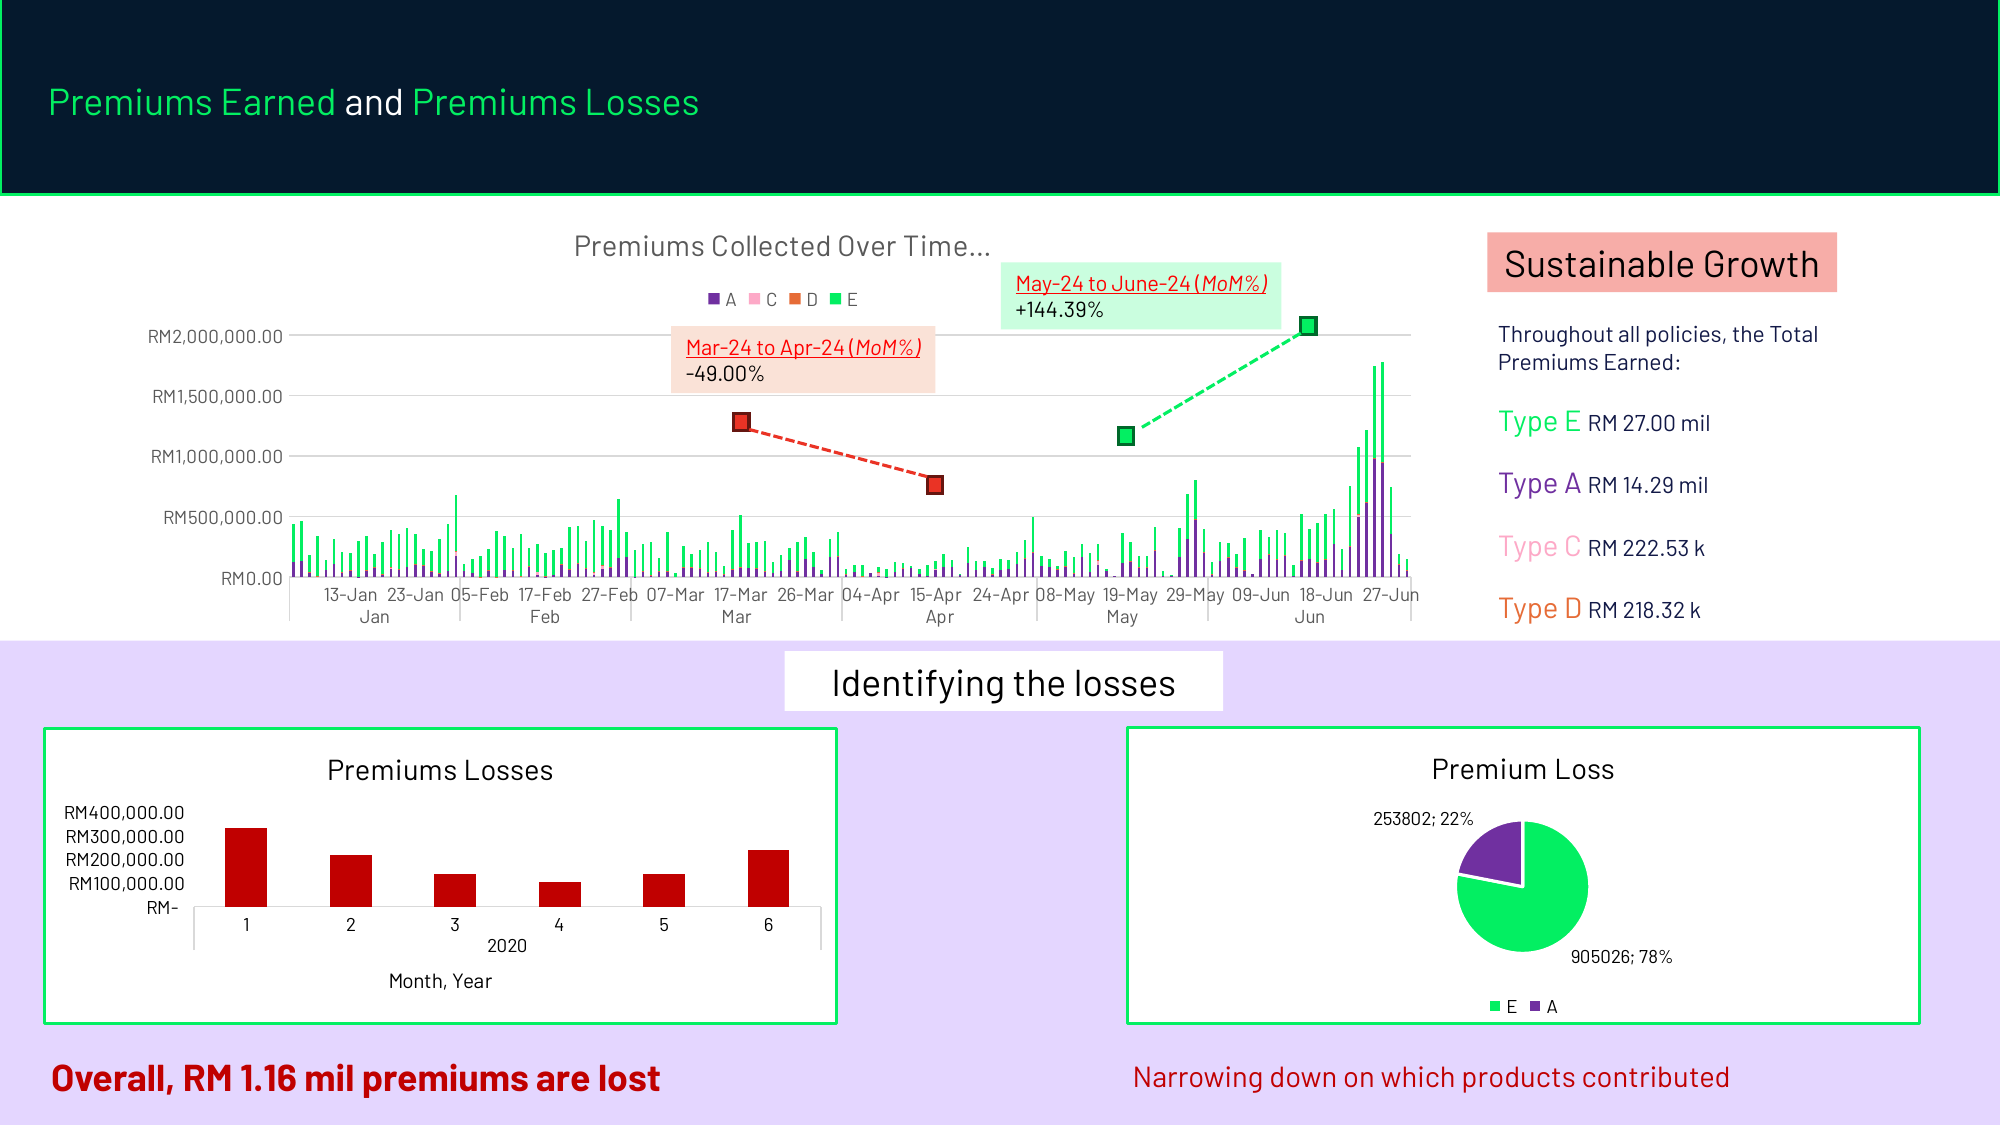

Premiums Earned and Premiums Losses

### Chart: Premiums Collected Over Time…

| Category | A | C | D | E |
|---|---|---|---|---|
| 02-Jan | 122047.0 | None | None | 316324.0 |
| 03-Jan | 132881.0 | None | None | 329499.0 |
| 06-Jan | 36810.0 | None | 3528.0 | 146470.0 |
| 07-Jan | 6159.0 | None | 1186.0 | 330274.0 |
| 08-Jan | 55486.0 | None | None | 87212.0 |
| 09-Jan | 109836.0 | None | None | 203014.0 |
| 10-Jan | 44306.0 | None | 1012.0 | 161458.0 |
| 13-Jan | 60904.0 | None | 1812.0 | 139782.0 |
| 14-Jan | 4581.0 | None | None | 293178.0 |
| 15-Jan | 61859.0 | None | 941.0 | 276831.0 |
| 16-Jan | 78935.0 | None | 958.0 | 107991.0 |
| 17-Jan | 25101.0 | None | 4618.0 | 257918.0 |
| 20-Jan | 67219.0 | 15816.0 | 2253.0 | 303700.0 |
| 21-Jan | 67507.0 | None | 1999.0 | 285051.0 |
| 22-Jan | 82743.0 | None | None | 322397.0 |
| 23-Jan | 111910.0 | None | 591.0 | 243041.0 |
| 24-Jan | 90773.0 | None | 7516.0 | 132298.0 |
| 28-Jan | 48919.0 | None | 2861.0 | 161068.0 |
| 29-Jan | 31315.0 | None | 863.0 | 284010.0 |
| 30-Jan | 54200.0 | None | None | 388970.0 |
| 31-Jan | 175908.0 | 34224.0 | 2992.0 | 465564.0 |
| 03-Feb | 49998.0 | None | None | 55193.0 |
| 04-Feb | 36049.0 | None | None | 111459.0 |
| 05-Feb | 1307.0 | None | 1216.0 | 171340.0 |
| 06-Feb | 52602.0 | None | 2521.0 | 178437.0 |
| 07-Feb | 2297.0 | None | 1744.0 | 373408.0 |
| 10-Feb | 58290.0 | None | None | 283332.0 |
| 11-Feb | 54522.0 | None | 1305.0 | 186858.0 |
| 12-Feb | 8528.0 | None | 2529.0 | 344963.0 |
| 13-Feb | 84919.0 | None | 4623.0 | 148099.0 |
| 14-Feb | 14493.0 | 24312.0 | None | 235139.0 |
| 17-Feb | 4546.0 | None | 2638.0 | 188093.0 |
| 18-Feb | 18537.0 | None | None | 204655.0 |
| 19-Feb | 107515.0 | None | 2043.0 | 127414.0 |
| 20-Feb | 70173.0 | None | 805.0 | 339838.0 |
| 21-Feb | 114266.0 | None | 5618.0 | 302705.0 |
| 24-Feb | 73624.0 | None | 5914.0 | 214947.0 |
| 25-Feb | 14282.0 | 24084.0 | 4807.0 | 426171.0 |
| 26-Feb | 71110.0 | 26940.0 | 4647.0 | 320018.0 |
| 27-Feb | 80270.0 | None | 3386.0 | 307358.0 |
| 28-Feb | 159722.0 | None | None | 486180.0 |
| 29-Feb | 168360.0 | None | None | 203661.0 |
| 02-Mar | 652.0 | None | None | 225459.0 |
| 03-Mar | 47366.0 | None | 3037.0 | 224500.0 |
| 04-Mar | 10368.0 | None | 3326.0 | 274489.0 |
| 05-Mar | 41881.0 | None | 5480.0 | 113468.0 |
| 06-Mar | 49842.0 | None | 3567.0 | 319845.0 |
| 07-Mar | None | None | None | 35148.0 |
| 09-Mar | 81693.0 | None | 5011.0 | 167600.0 |
| 10-Mar | 77983.0 | None | 2372.0 | 109075.0 |
| 11-Mar | 72808.0 | None | 2356.0 | 150146.0 |
| 12-Mar | 42080.0 | None | 1912.0 | 249095.0 |
| 13-Mar | 45180.0 | None | 2156.0 | 159511.0 |
| 14-Mar | 21996.0 | None | 2900.0 | 71098.0 |
| 16-Mar | 64393.0 | None | 1991.0 | 326842.0 |
| 17-Mar | 79692.0 | None | 3296.0 | 429445.0 |
| 18-Mar | 73529.0 | None | None | 204694.0 |
| 19-Mar | 71292.0 | None | 2154.0 | 215031.0 |
| 20-Mar | 53112.0 | None | 703.0 | 246129.0 |
| 21-Mar | 35462.0 | None | None | 89327.0 |
| 23-Mar | 52010.0 | None | None | 129114.0 |
| 24-Mar | 142359.0 | None | None | 99964.0 |
| 25-Mar | 45807.0 | None | 1774.0 | 245877.0 |
| 26-Mar | 152341.0 | None | None | 175316.0 |
| 27-Mar | 86533.0 | None | None | 120444.0 |
| 28-Mar | 25260.0 | None | None | 32904.0 |
| 30-Mar | 165484.0 | None | None | 151286.0 |
| 31-Mar | 171686.0 | None | 1406.0 | 197490.0 |
| 01-Apr | 26540.0 | None | 926.0 | 37672.0 |
| 02-Apr | 43263.0 | None | None | 57615.0 |
| 03-Apr | 7408.0 | None | 2605.0 | 88732.0 |
| 04-Apr | 31152.0 | None | None | None |
| 06-Apr | 8966.0 | 28668.0 | 1717.0 | 42870.0 |
| 07-Apr | 1359.0 | None | None | 66540.0 |
| 08-Apr | 41158.0 | None | None | 81418.0 |
| 09-Apr | 74850.0 | None | 384.0 | 44490.0 |
| 10-Apr | 76682.0 | None | None | 15100.0 |
| 13-Apr | 28430.0 | None | None | 38990.0 |
| 14-Apr | 5199.0 | None | None | 93553.0 |
| 15-Apr | 55231.0 | 12912.0 | None | 63873.0 |
| 16-Apr | 81007.0 | None | None | 112660.0 |
| 17-Apr | 85712.0 | None | None | 54392.0 |
| 18-Apr | 15682.0 | None | None | 7079.0 |
| 20-Apr | 119525.0 | None | None | 128196.0 |
| 21-Apr | 58179.0 | None | None | 71692.0 |
| 22-Apr | 84994.0 | None | None | 44621.0 |
| 23-Apr | 26157.0 | None | 937.0 | 51574.0 |
| 24-Apr | 55258.0 | None | None | 92221.0 |
| 27-Apr | 71236.0 | None | None | 73349.0 |
| 28-Apr | 110090.0 | None | None | 95302.0 |
| 29-Apr | 155754.0 | None | 1240.0 | 149816.0 |
| 30-Apr | 204360.0 | None | 4586.0 | 290167.0 |
| 04-May | 90629.0 | None | None | 81043.0 |
| 05-May | 79695.0 | None | None | 67508.0 |
| 06-May | 60043.0 | None | 5857.0 | 25767.0 |
| 08-May | 90648.0 | None | 2152.0 | 121271.0 |
| 12-May | 33578.0 | None | 2800.0 | 126896.0 |
| 13-May | 164283.0 | None | None | 106263.0 |
| 14-May | 42445.0 | None | None | 153712.0 |
| 15-May | 101004.0 | 35340.0 | 4844.0 | 129207.0 |
| 16-May | 48696.0 | None | None | 19284.0 |
| 17-May | 11976.0 | None | None | None |
| 18-May | 112924.0 | None | None | 253580.0 |
| 19-May | 128273.0 | None | 4080.0 | 161448.0 |
| 20-May | 79538.0 | None | 2773.0 | 88792.0 |
| 21-May | 85831.0 | None | 747.0 | 91970.0 |
| 22-May | 224897.0 | None | 1227.0 | 184184.0 |
| 23-May | 8145.0 | None | None | 39324.0 |
| 26-May | 12600.0 | None | None | 1473.0 |
| 27-May | 167020.0 | None | None | 238871.0 |
| 28-May | 316574.0 | None | None | 372484.0 |
| 29-May | 476841.0 | None | 7622.0 | 321874.0 |
| 30-May | 207573.0 | None | 976.0 | 185095.0 |
| 01-Jun | 24203.0 | None | 1173.0 | 98348.0 |
| 02-Jun | 132244.0 | None | None | 155109.0 |
| 03-Jun | 167575.0 | None | 886.0 | 115268.0 |
| 04-Jun | 85903.0 | None | 1679.0 | 105675.0 |
| 05-Jun | 57113.0 | None | 1070.0 | 264507.0 |
| 06-Jun | 25956.0 | None | None | None |
| 09-Jun | 152269.0 | None | None | 232911.0 |
| 10-Jun | 187913.0 | None | 2802.0 | 143006.0 |
| 11-Jun | 145026.0 | None | 2182.0 | 242424.0 |
| 12-Jun | 178304.0 | None | 3243.0 | 185817.0 |
| 13-Jun | 4987.0 | None | None | 97878.0 |
| 15-Jun | 131829.0 | None | 6369.0 | 387415.0 |
| 16-Jun | 152548.0 | None | None | 243075.0 |
| 17-Jun | 120222.0 | None | 4043.0 | 324262.0 |
| 18-Jun | 145644.0 | None | 5609.0 | 368898.0 |
| 19-Jun | 274341.0 | None | None | 290481.0 |
| 20-Jun | 54952.0 | None | None | 178379.0 |
| 22-Jun | 249757.0 | None | 7506.0 | 493123.0 |
| 23-Jun | 497360.0 | 20232.0 | 3949.0 | 550280.0 |
| 24-Jun | 617649.0 | None | 983.0 | 600453.0 |
| 25-Jun | 976693.0 | None | 6481.0 | 759137.0 |
| 26-Jun | 947893.0 | None | 1524.0 | 830117.0 |
| 27-Jun | 360398.0 | None | 282.0 | 383816.0 |
| 28-Jun | 107668.0 | None | 1129.0 | 78814.0 |
| 29-Jun | 57726.0 | None | 1567.0 | 94225.0 |
Sustainable Growth
May-24 to June-24 (MoM%)
+144.39%
Throughout all policies, the Total Premiums Earned:

Type E RM 27.00 mil

Type A RM 14.29 mil

Type C RM 222.53 k

Type D RM 218.32 k

Mar-24 to Apr-24 (MoM%)
-49.00%

Identifying the losses

### Chart:

| Category | Premium Loss |
|---|---|
| E | 905026.0 |
| A | 253802.0 |

### Chart: Premiums Losses

| Category | Total |
|---|---|
| 1 | 330410.0 |
| 2 | 214812.0 |
| 3 | 137364.0 |
| 4 | 104281.0 |
| 5 | 135779.0 |
| 6 | 236182.0 |
Overall, RM 1.16 mil premiums are lost
Narrowing down on which products contributed